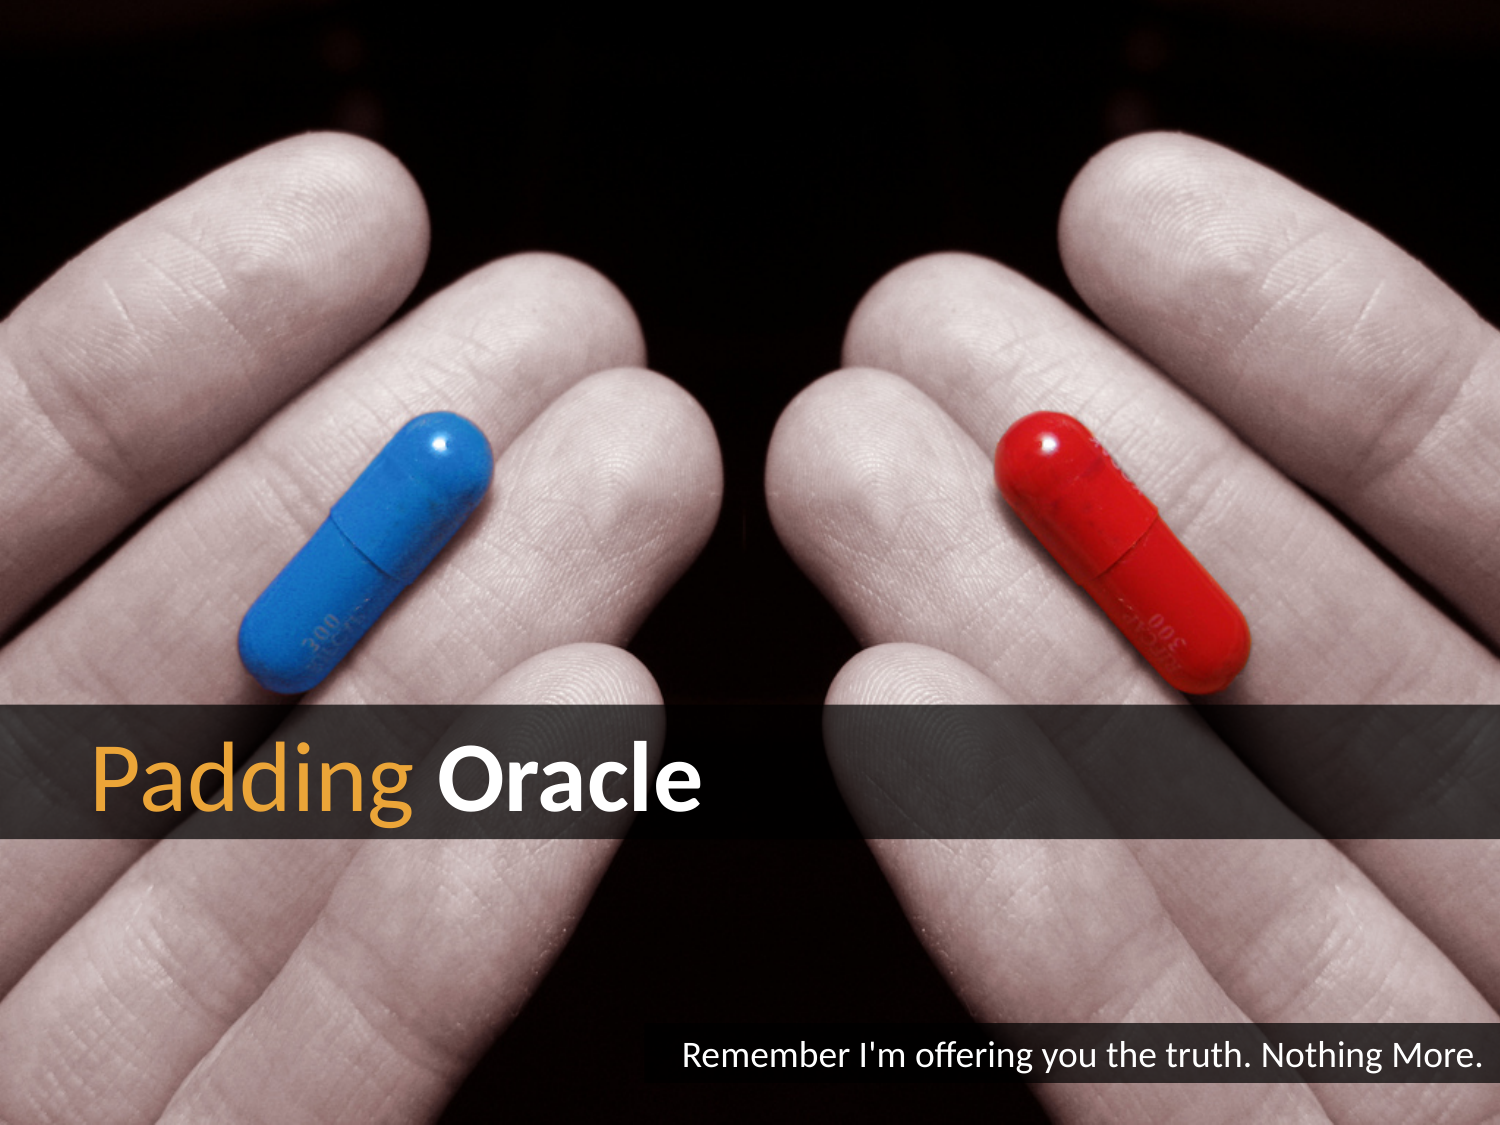

Padding Oracle
Remember I'm offering you the truth. Nothing More.